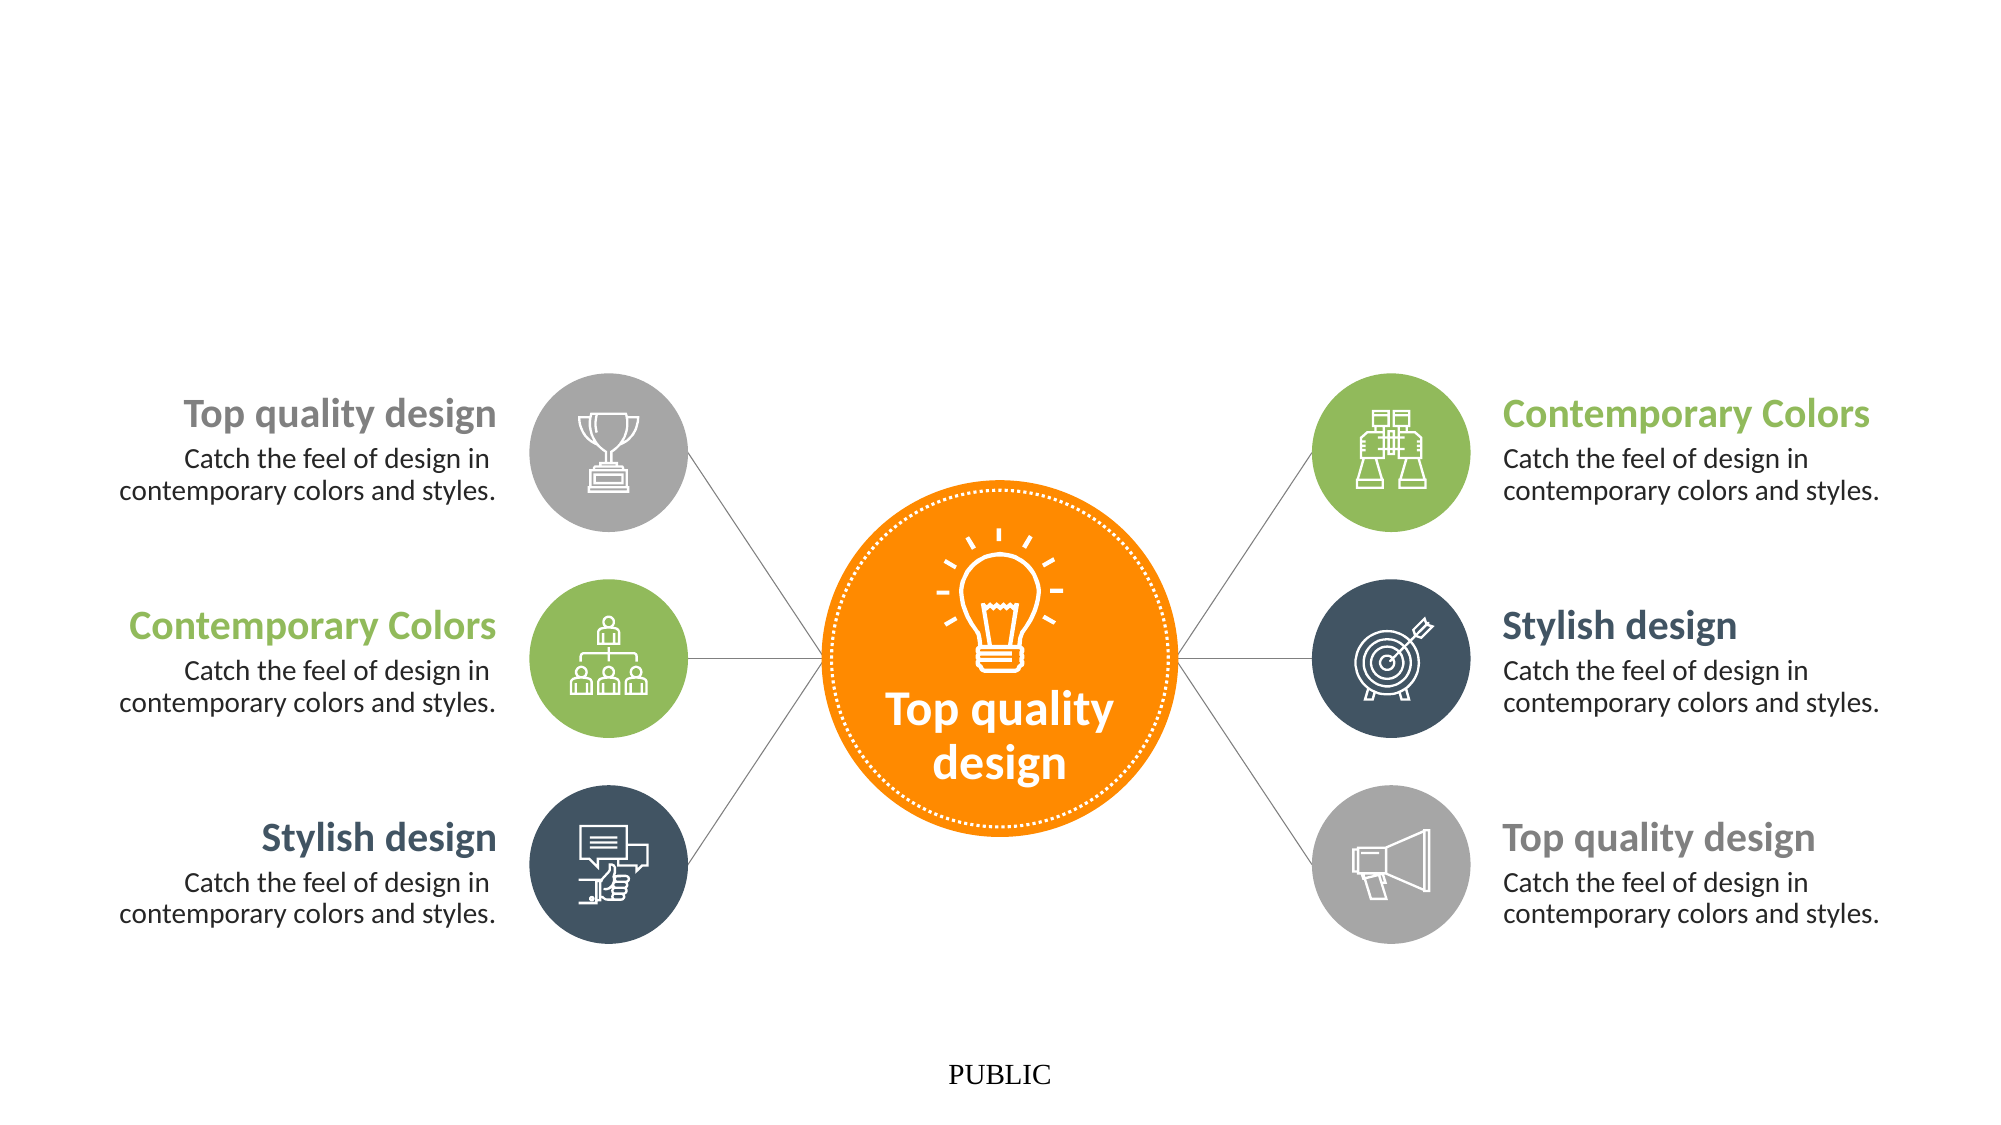

Slide main title

Top quality design
Catch the feel of design in
contemporary colors and styles.
Contemporary Colors
Catch the feel of design in
contemporary colors and styles.

Top quality design

Contemporary Colors
Catch the feel of design in
contemporary colors and styles.
Stylish design
Catch the feel of design in
contemporary colors and styles.

Stylish design
Catch the feel of design in
contemporary colors and styles.
Top quality design
Catch the feel of design in
contemporary colors and styles.
PUBLIC